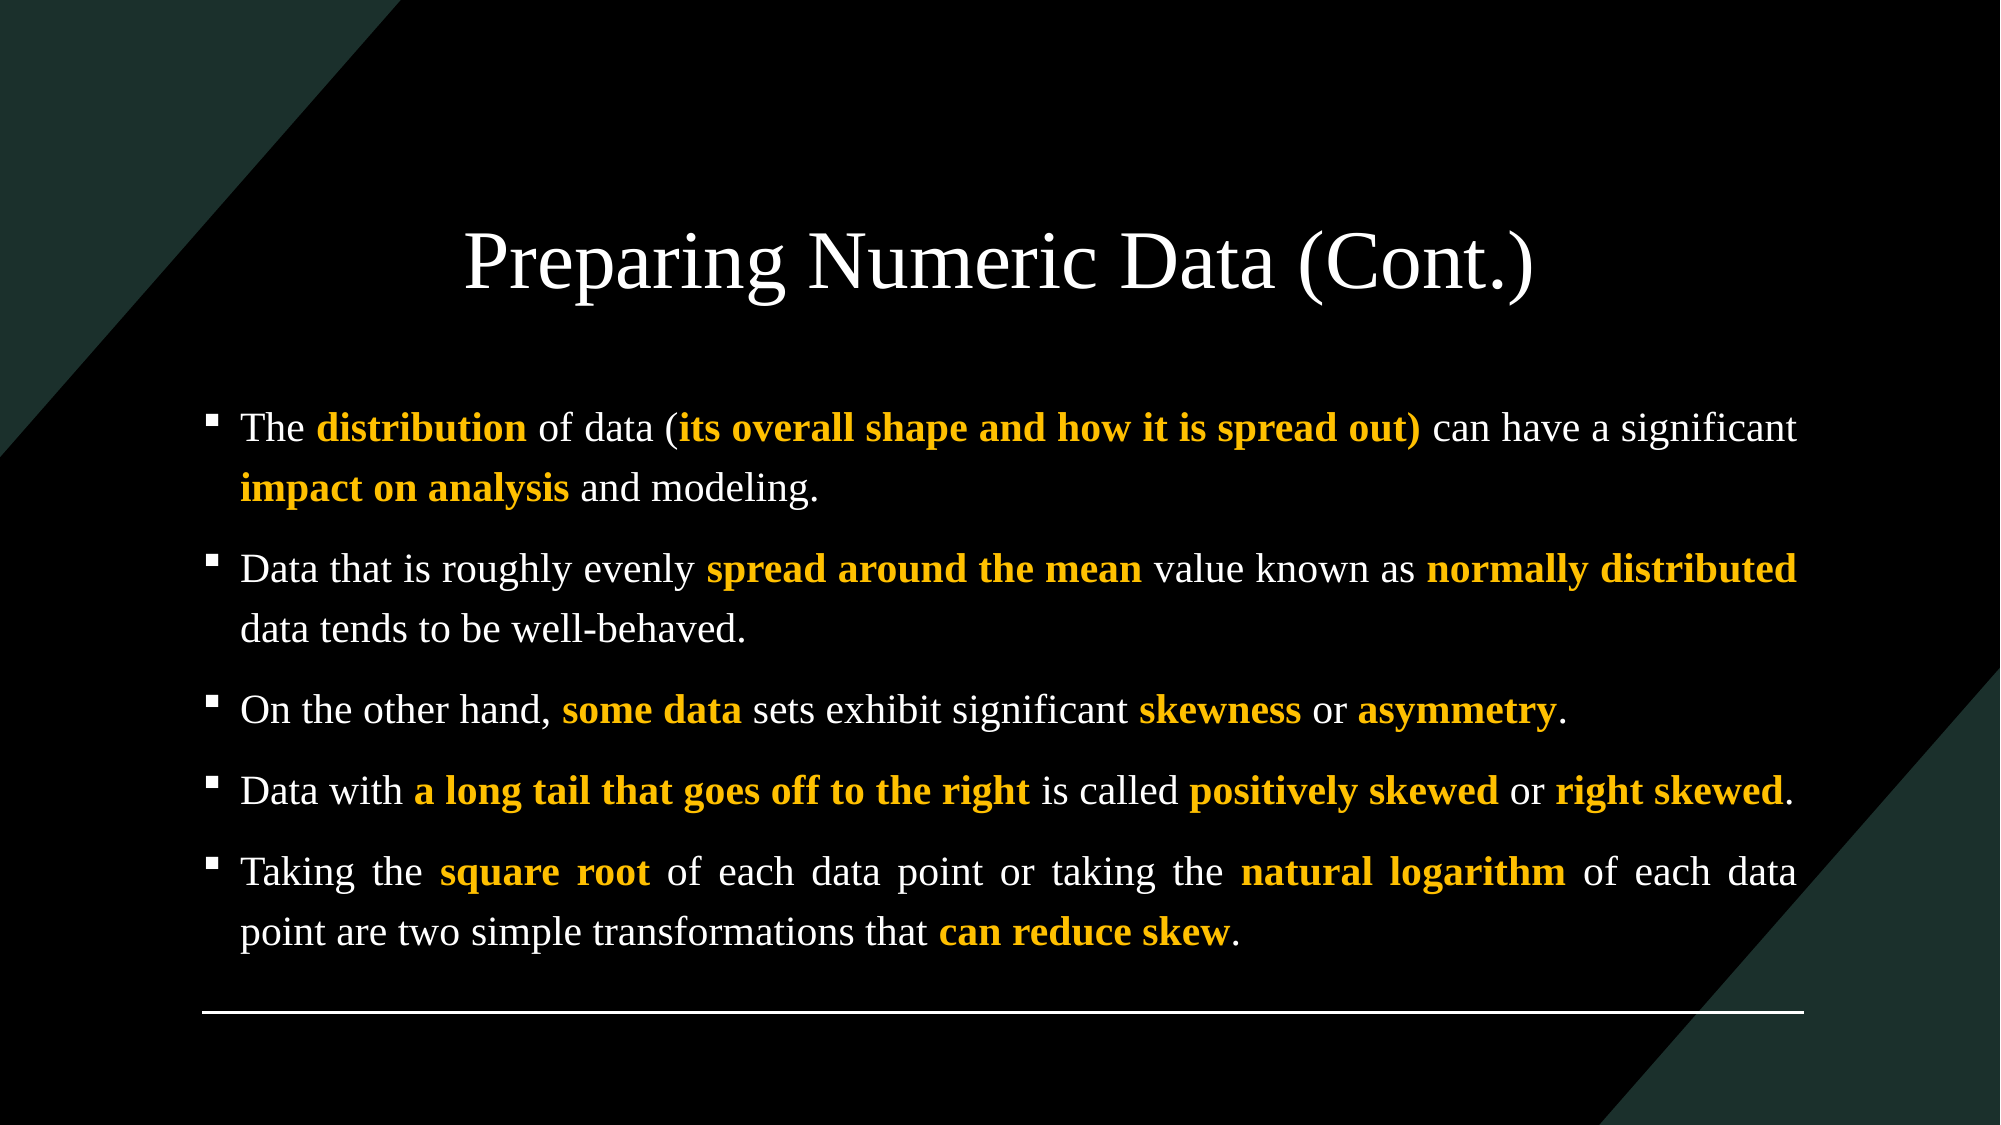

# Preparing Numeric Data (Cont.)
The distribution of data (its overall shape and how it is spread out) can have a significant impact on analysis and modeling.
Data that is roughly evenly spread around the mean value known as normally distributed data tends to be well-behaved.
On the other hand, some data sets exhibit significant skewness or asymmetry.
Data with a long tail that goes off to the right is called positively skewed or right skewed.
Taking the square root of each data point or taking the natural logarithm of each data point are two simple transformations that can reduce skew.